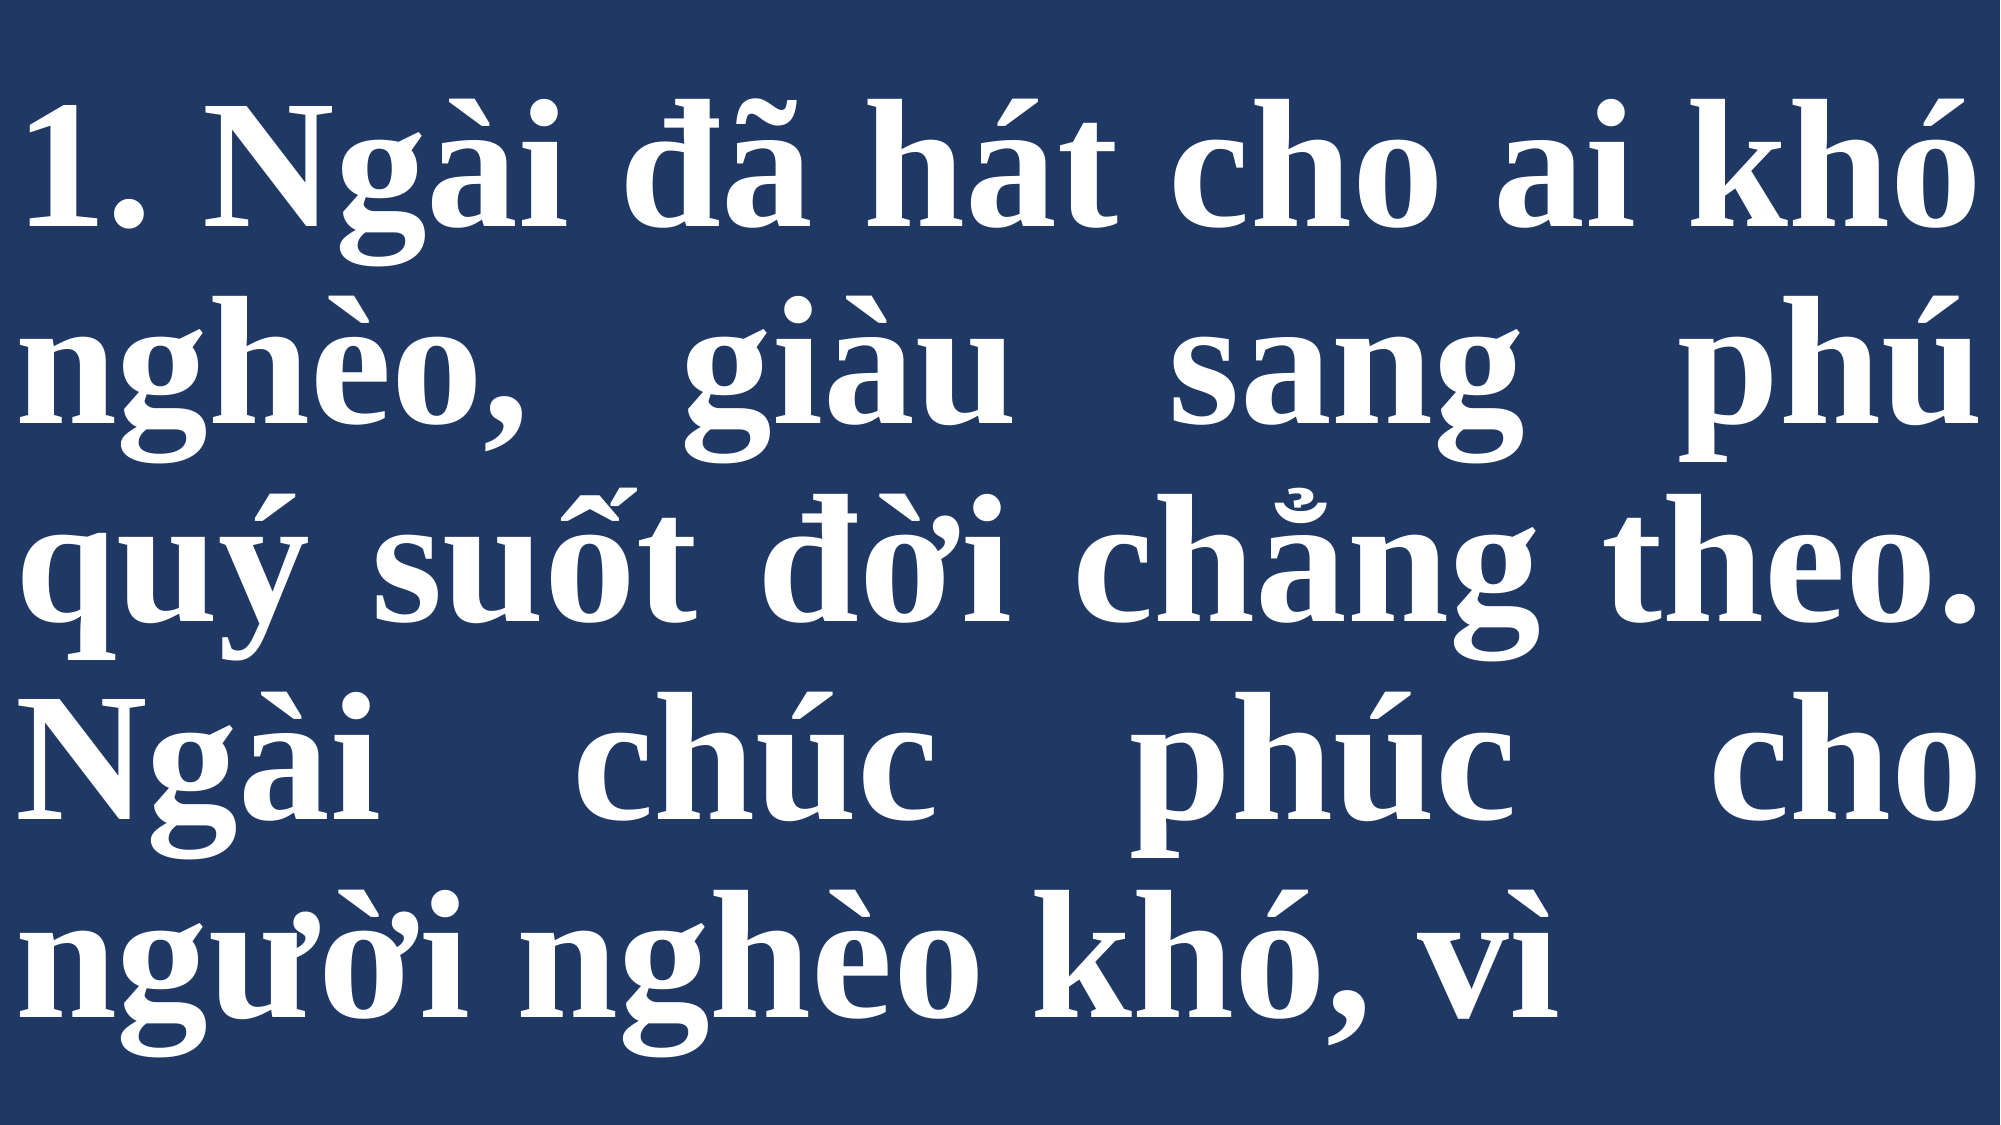

# 1. Ngài đã hát cho ai khó nghèo, giàu sang phú quý suốt đời chẳng theo. Ngài chúc phúc cho người nghèo khó, vì